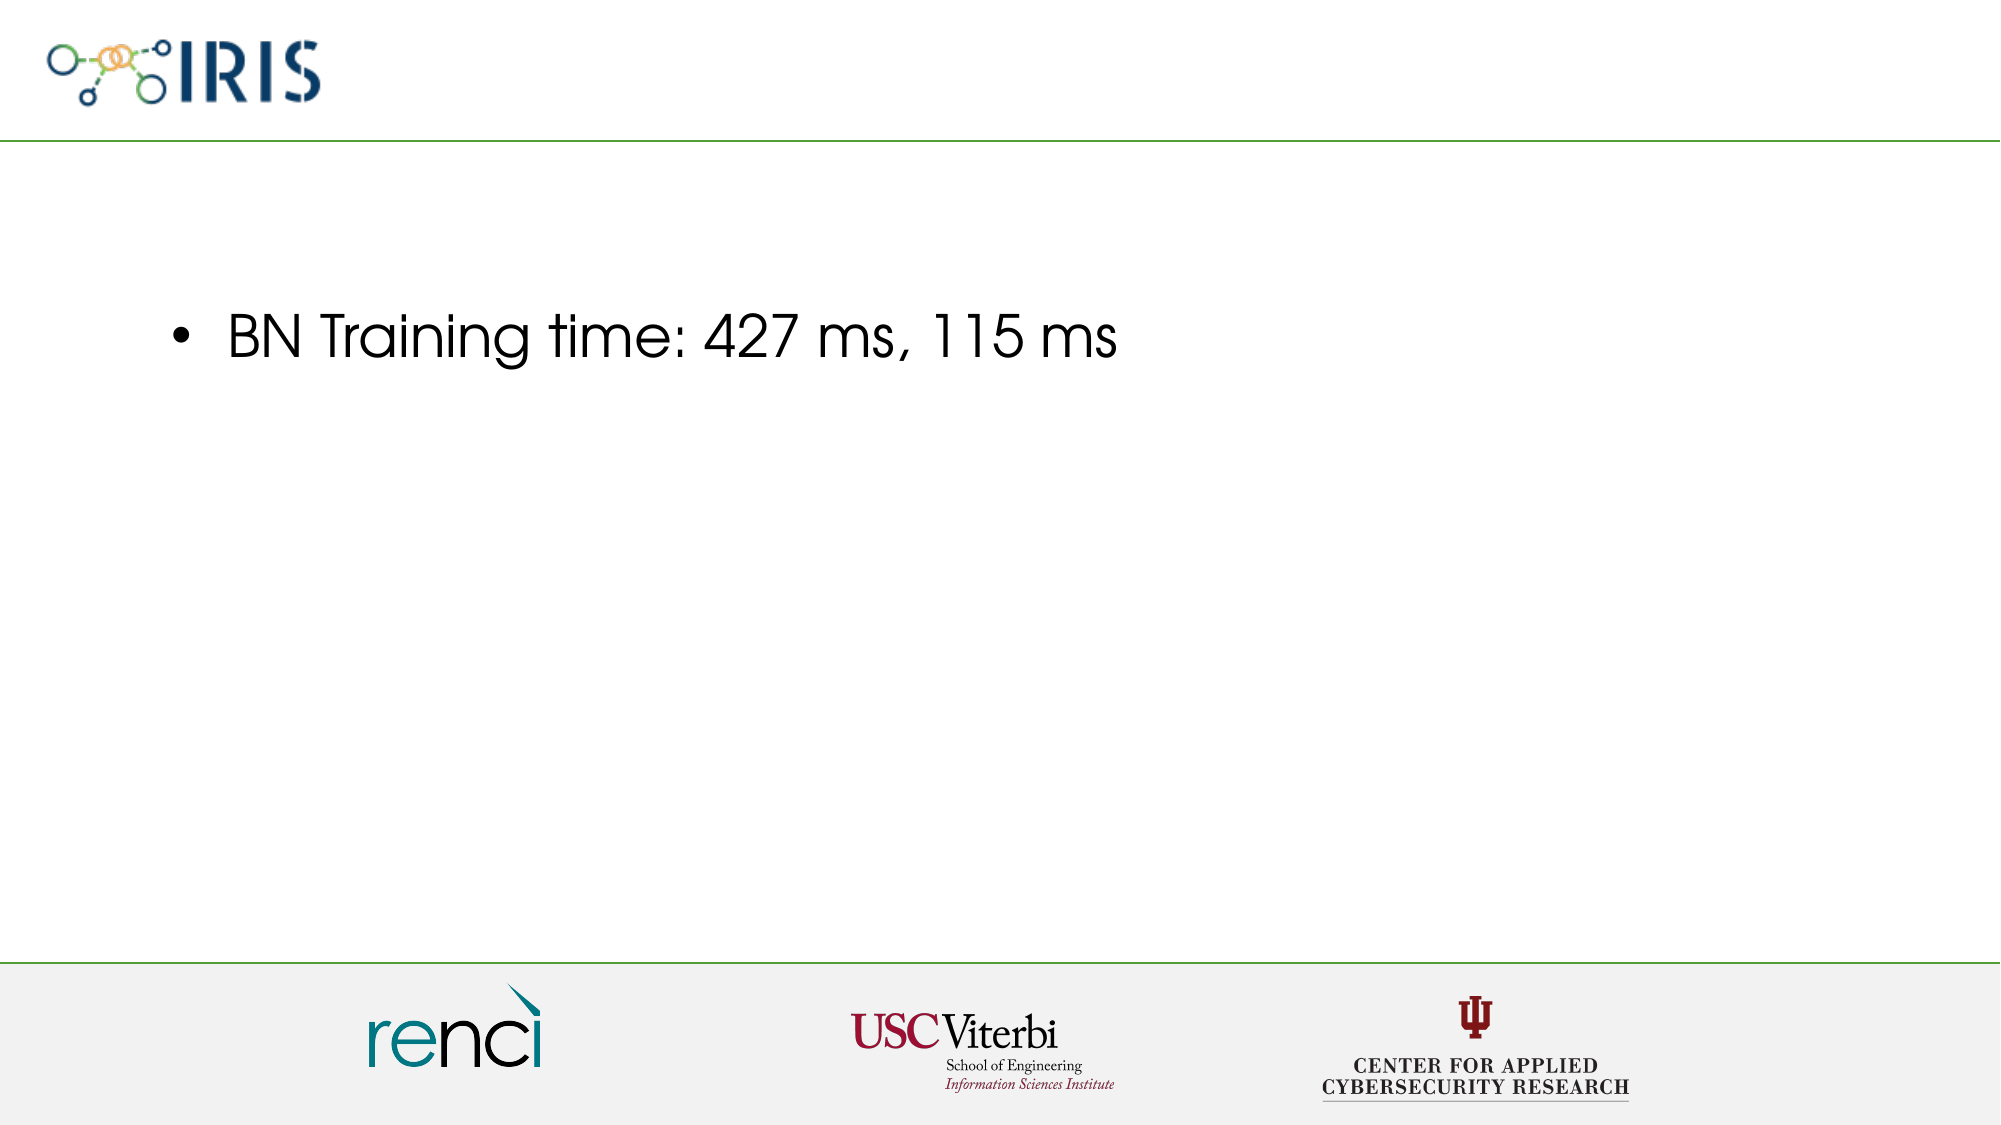

BN Training time: 427 ms, 115 ms